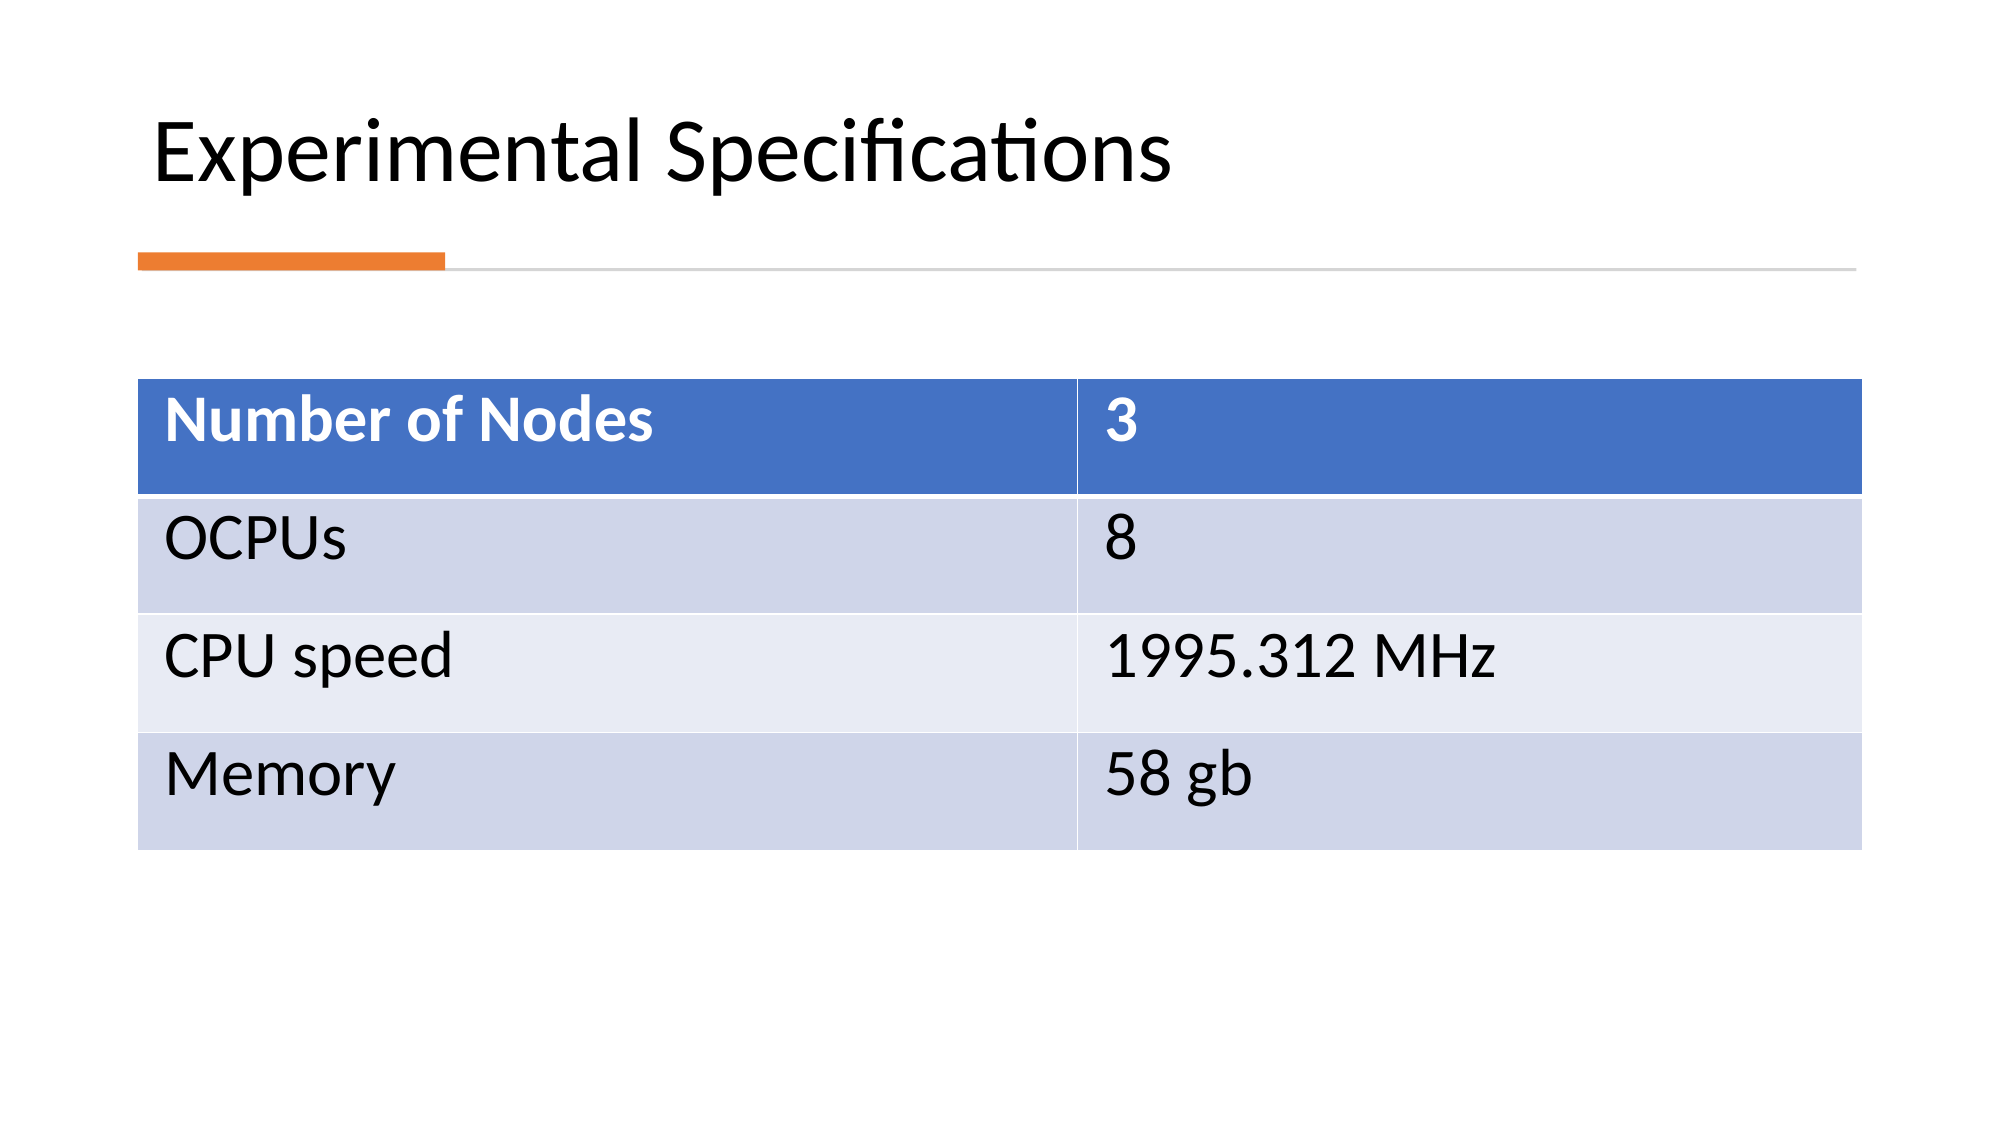

# Experimental Specifications

| Number of Nodes | 3 |
| --- | --- |
| OCPUs | 8 |
| CPU speed | 1995.312 MHz |
| Memory | 58 gb |